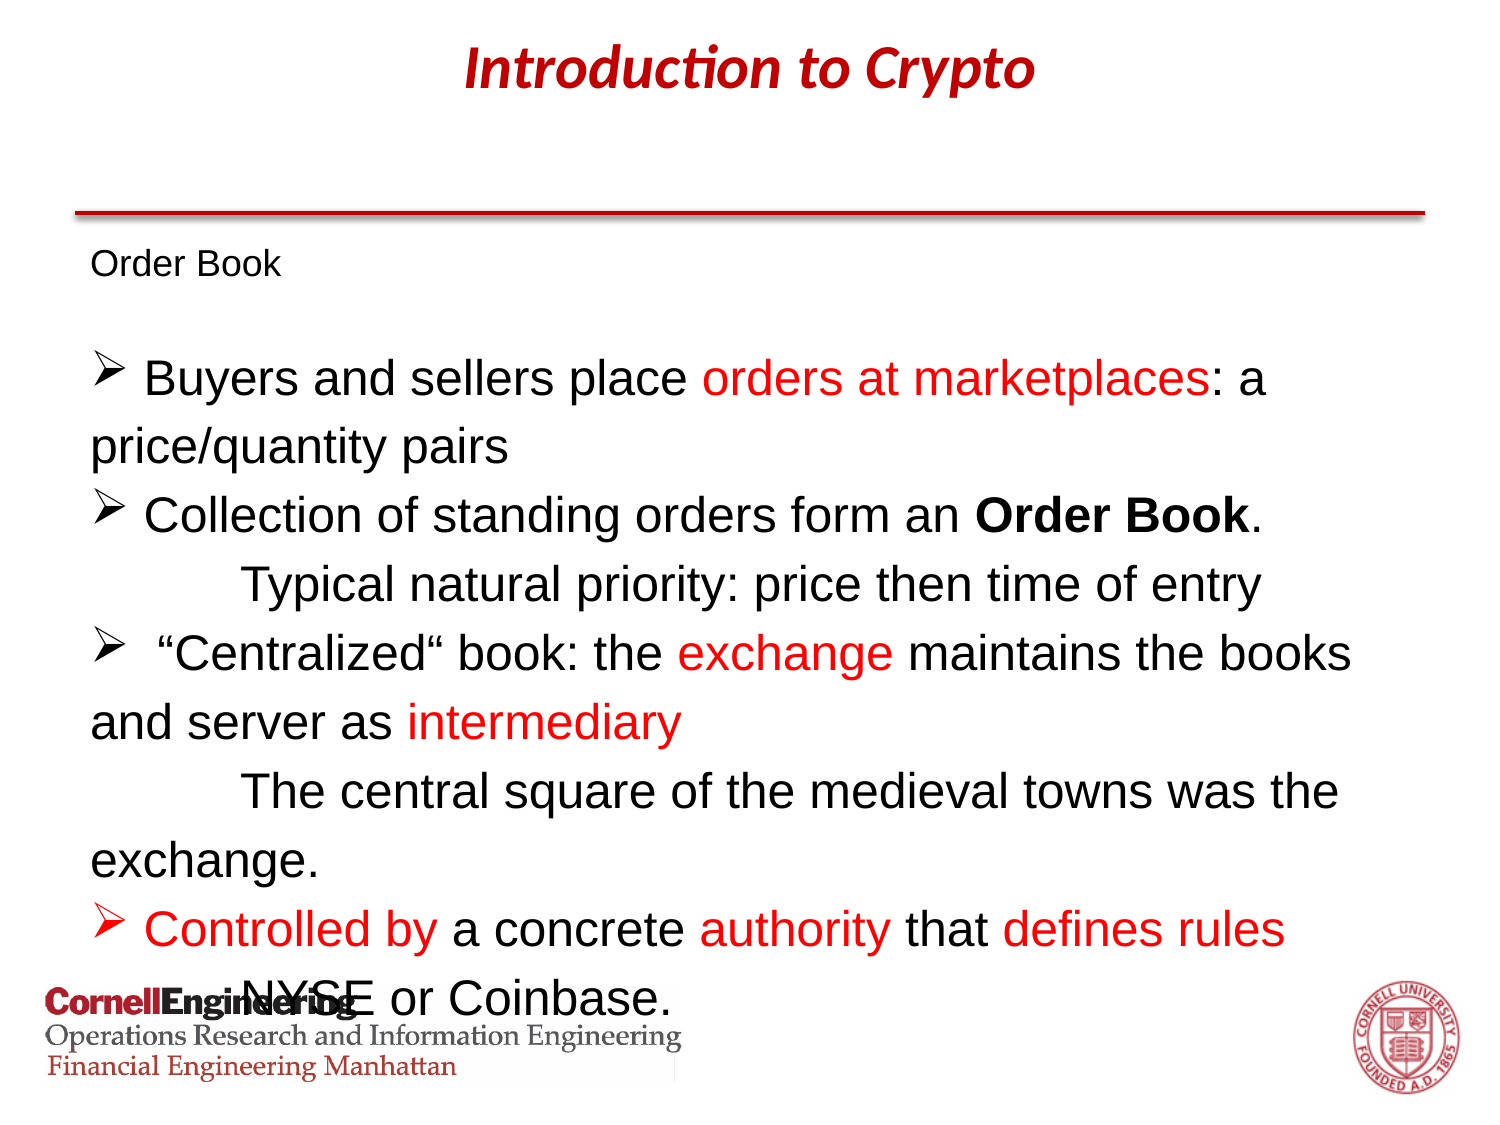

# Introduction to Crypto
Order Book

 Buyers and sellers place orders at marketplaces: a price/quantity pairs
 Collection of standing orders form an Order Book.
	Typical natural priority: price then time of entry
  “Centralized“ book: the exchange maintains the books and server as intermediary
	The central square of the medieval towns was the exchange.
 Controlled by a concrete authority that defines rules
	NYSE or Coinbase.